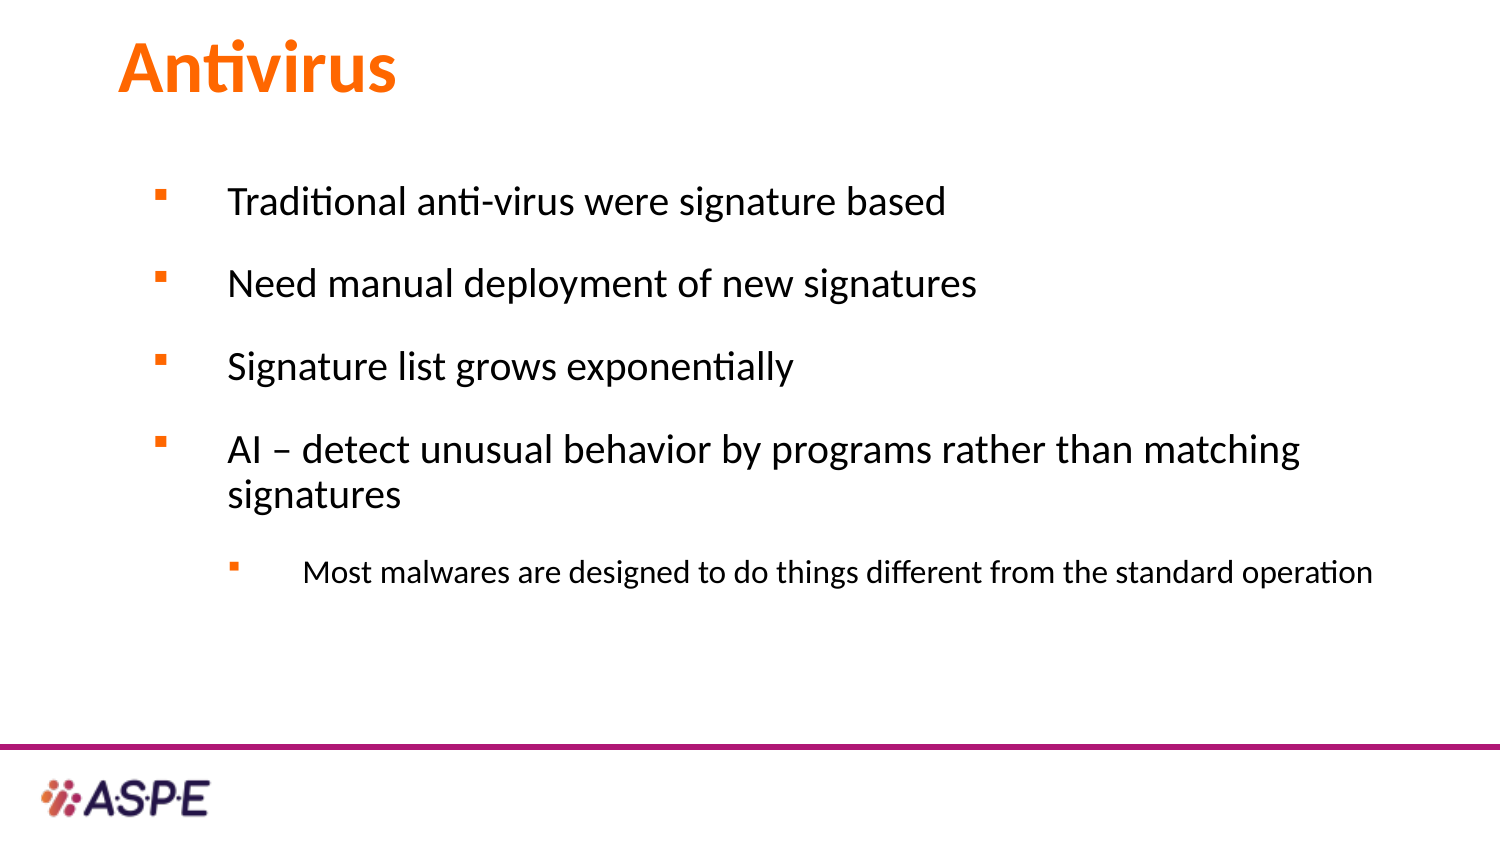

# Antivirus
Traditional anti-virus were signature based
Need manual deployment of new signatures
Signature list grows exponentially
AI – detect unusual behavior by programs rather than matching signatures
Most malwares are designed to do things different from the standard operation